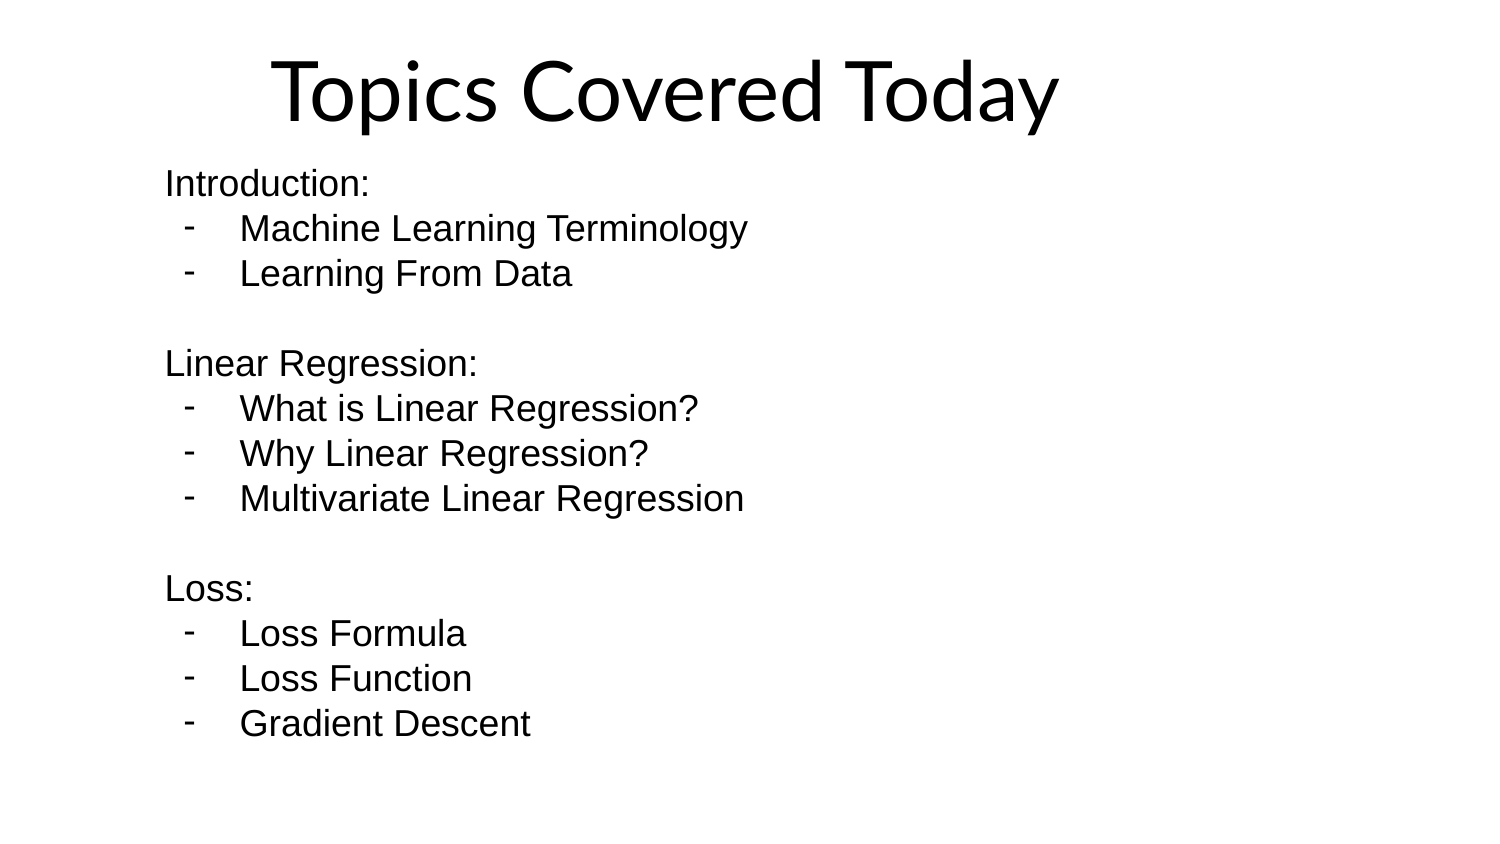

Topics Covered Today
Introduction:
Machine Learning Terminology
Learning From Data

Linear Regression:
What is Linear Regression?
Why Linear Regression?
Multivariate Linear Regression

Loss:
Loss Formula
Loss Function
Gradient Descent